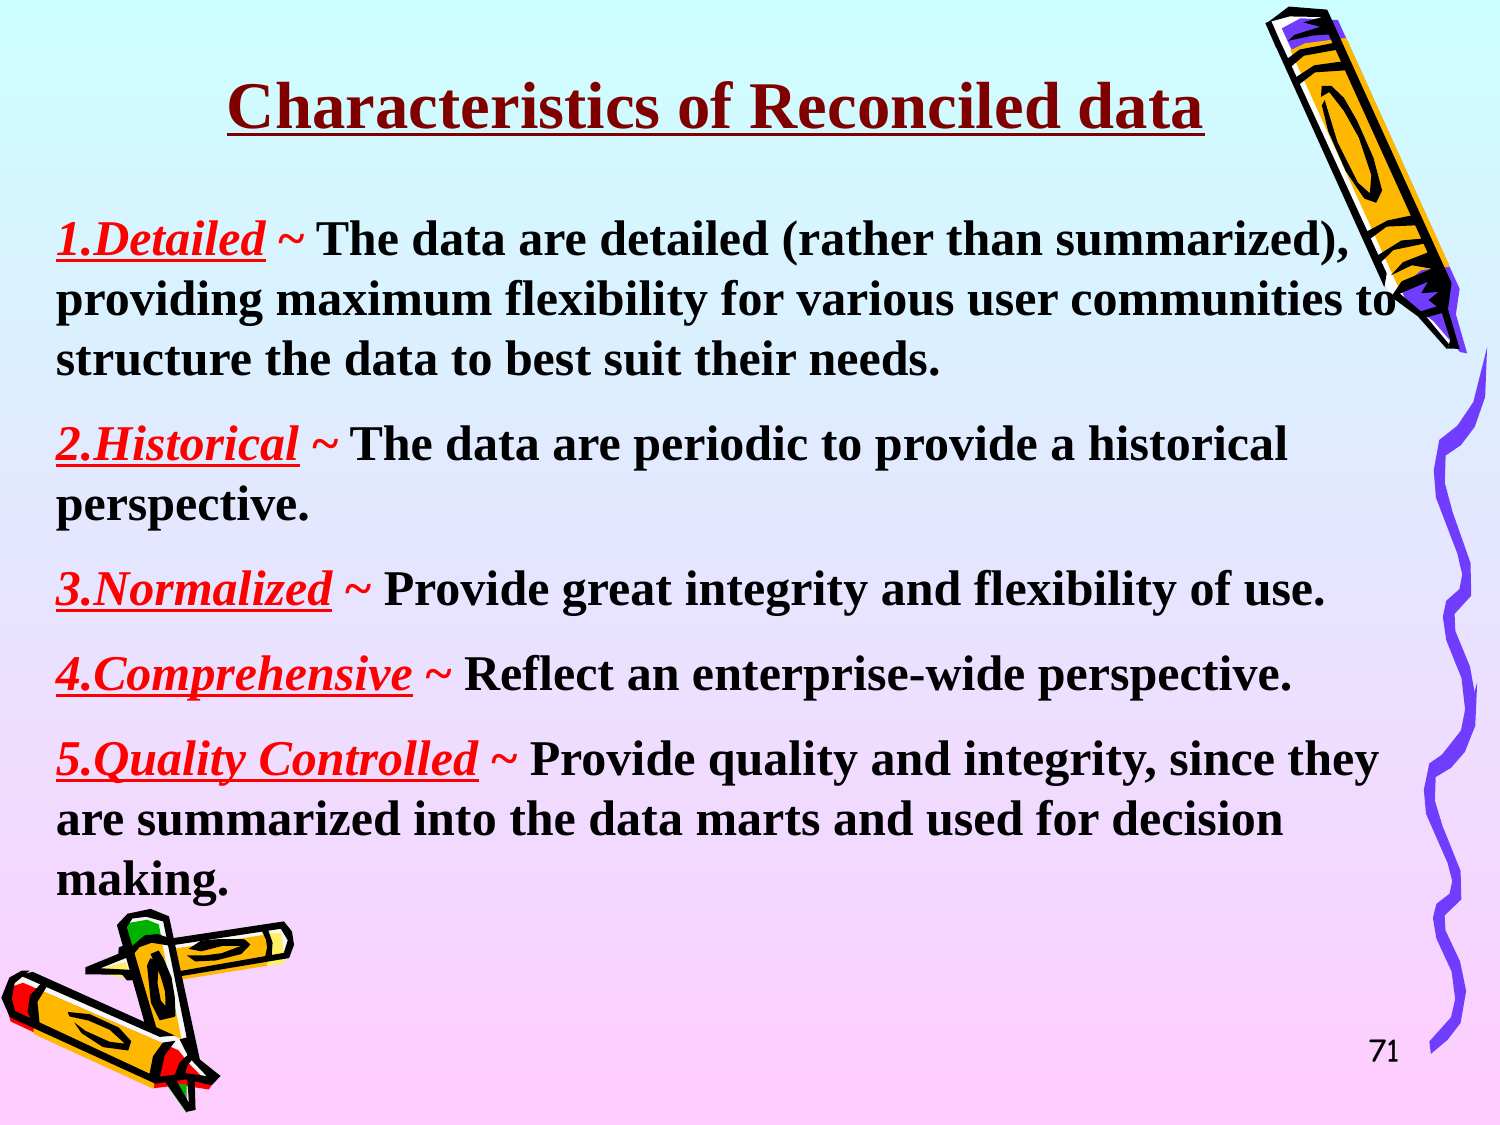

Characteristics of Reconciled data

1.Detailed ~ The data are detailed (rather than summarized), providing maximum flexibility for various user communities to structure the data to best suit their needs.
2.Historical ~ The data are periodic to provide a historical perspective.
3.Normalized ~ Provide great integrity and flexibility of use.
4.Comprehensive ~ Reflect an enterprise-wide perspective.
5.Quality Controlled ~ Provide quality and integrity, since they are summarized into the data marts and used for decision making.

71